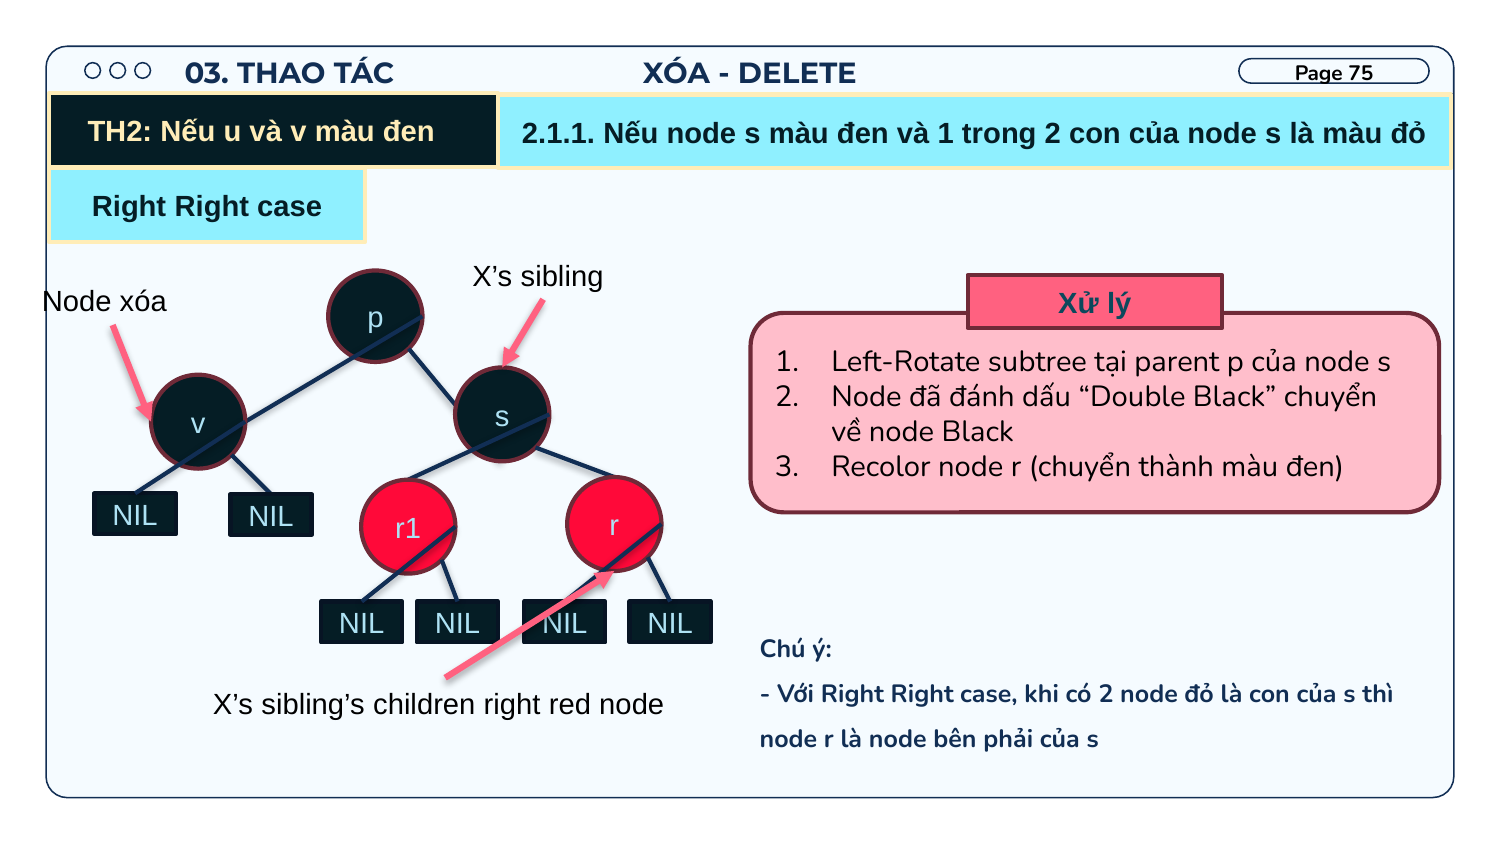

XÓA - DELETE
03. THAO TÁC
Page 75
TH2: Nếu u và v màu đen
2.1.1. Nếu node s màu đen và 1 trong 2 con của node s là màu đỏ
Right Right case
X’s sibling
p
Xử lý
Left-Rotate subtree tại parent p của node s
Node đã đánh dấu “Double Black” chuyển về node Black
Recolor node r (chuyển thành màu đen)
Node xóa
s
v
r
r1
NIL
NIL
NIL
NIL
NIL
NIL
Chú ý:
- Với Right Right case, khi có 2 node đỏ là con của s thì node r là node bên phải của s
X’s sibling’s children right red node